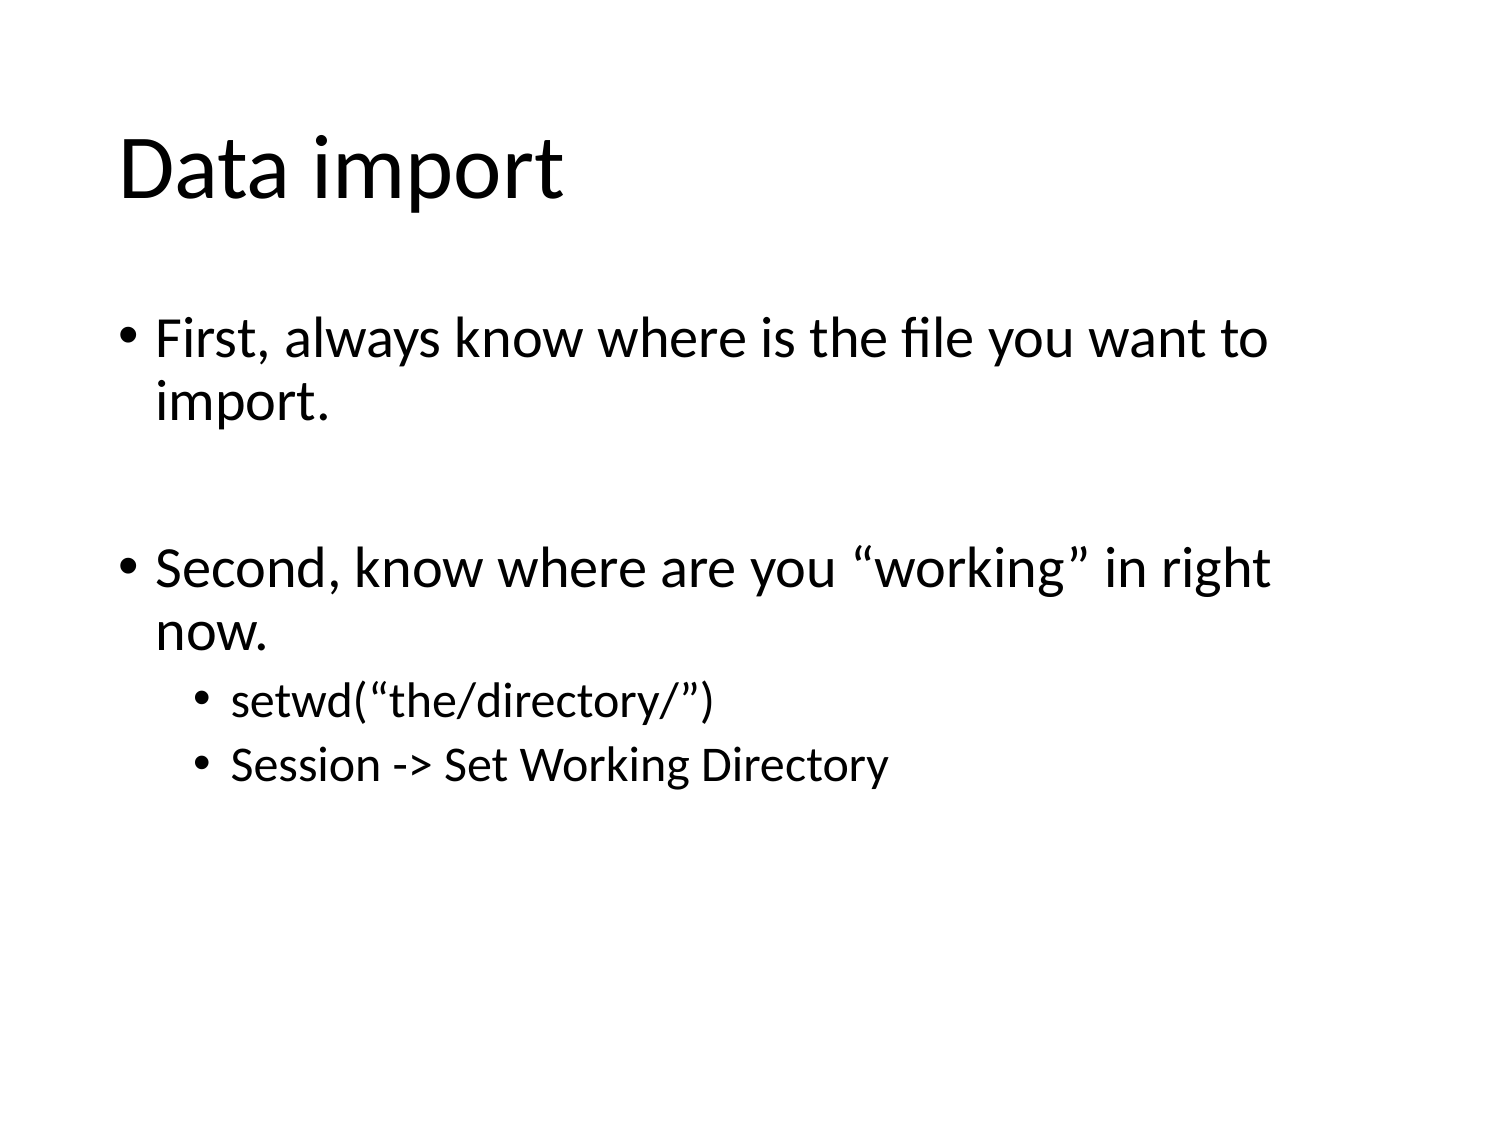

# Data import
First, always know where is the file you want to import.

Second, know where are you “working” in right now.
setwd(“the/directory/”)
Session -> Set Working Directory